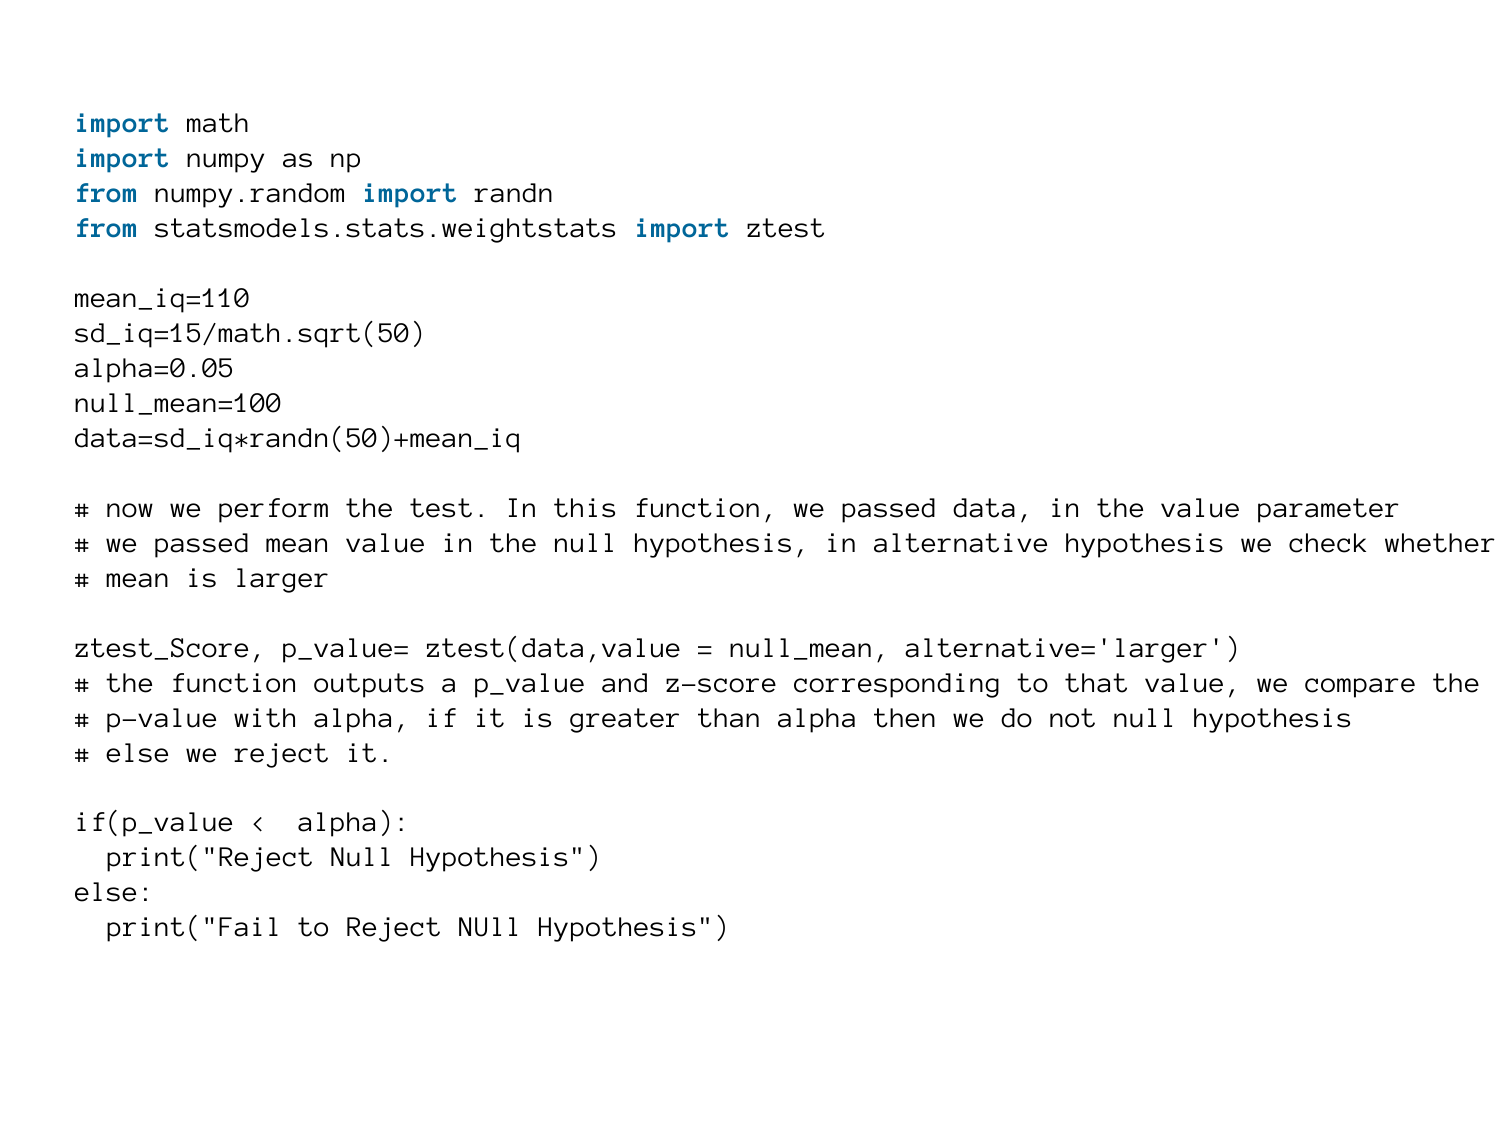

import math
import numpy as np
from numpy.random import randn
from statsmodels.stats.weightstats import ztest

mean_iq=110
sd_iq=15/math.sqrt(50)
alpha=0.05
null_mean=100
data=sd_iq*randn(50)+mean_iq

# now we perform the test. In this function, we passed data, in the value parameter
# we passed mean value in the null hypothesis, in alternative hypothesis we check whether the
# mean is larger

ztest_Score, p_value= ztest(data,value = null_mean, alternative='larger')
# the function outputs a p_value and z-score corresponding to that value, we compare the
# p-value with alpha, if it is greater than alpha then we do not null hypothesis
# else we reject it.

if(p_value <  alpha):
  print("Reject Null Hypothesis")
else:
  print("Fail to Reject NUll Hypothesis")